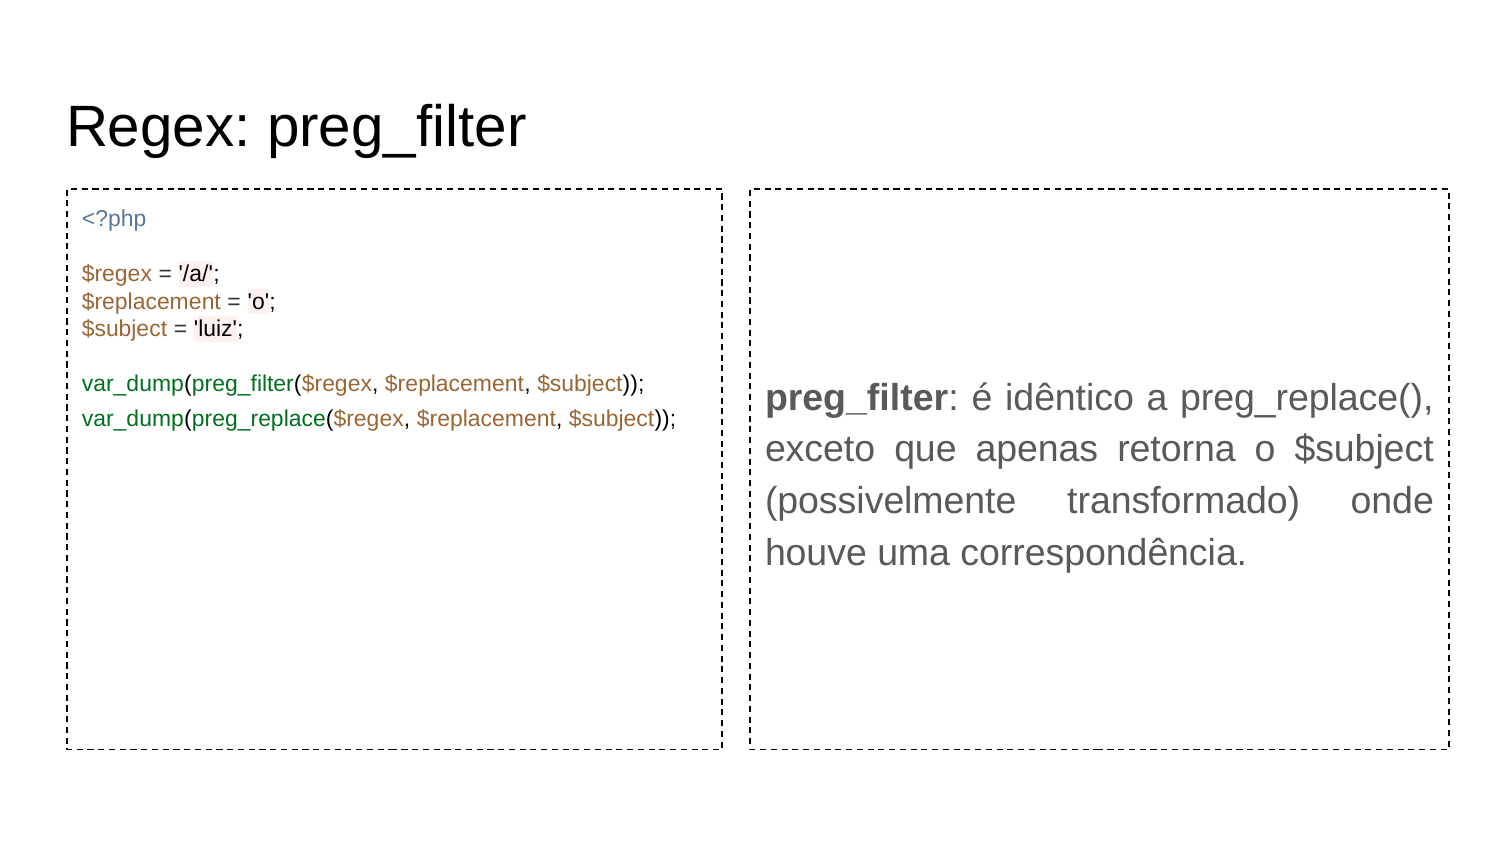

# Regex: preg_filter
<?php

$regex = '/a/';
$replacement = 'o';
$subject = 'luiz';

var_dump(preg_filter($regex, $replacement, $subject));
var_dump(preg_replace($regex, $replacement, $subject));

preg_filter: é idêntico a preg_replace(), exceto que apenas retorna o $subject (possivelmente transformado) onde houve uma correspondência.